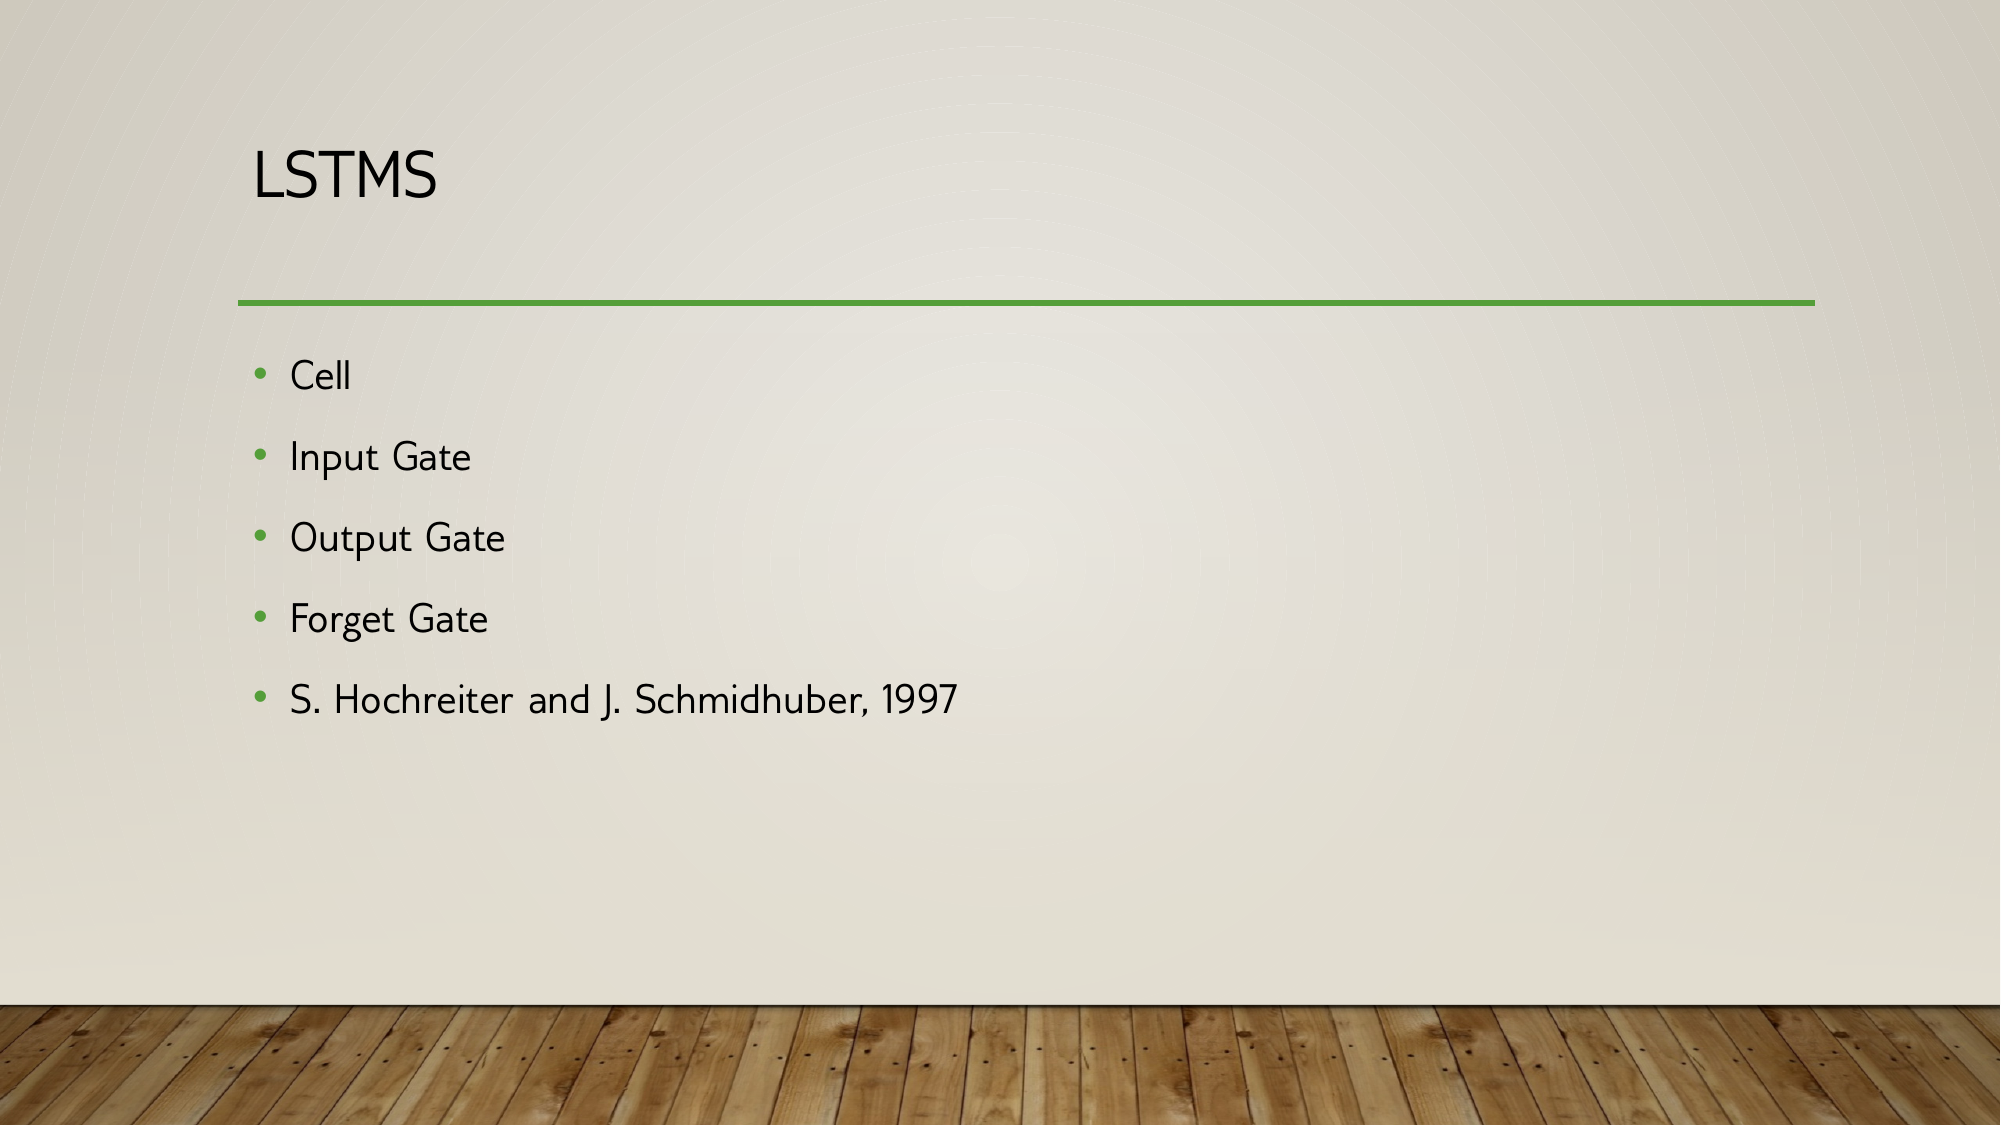

# LSTMS
Cell
Input Gate
Output Gate
Forget Gate
S. Hochreiter and J. Schmidhuber, 1997